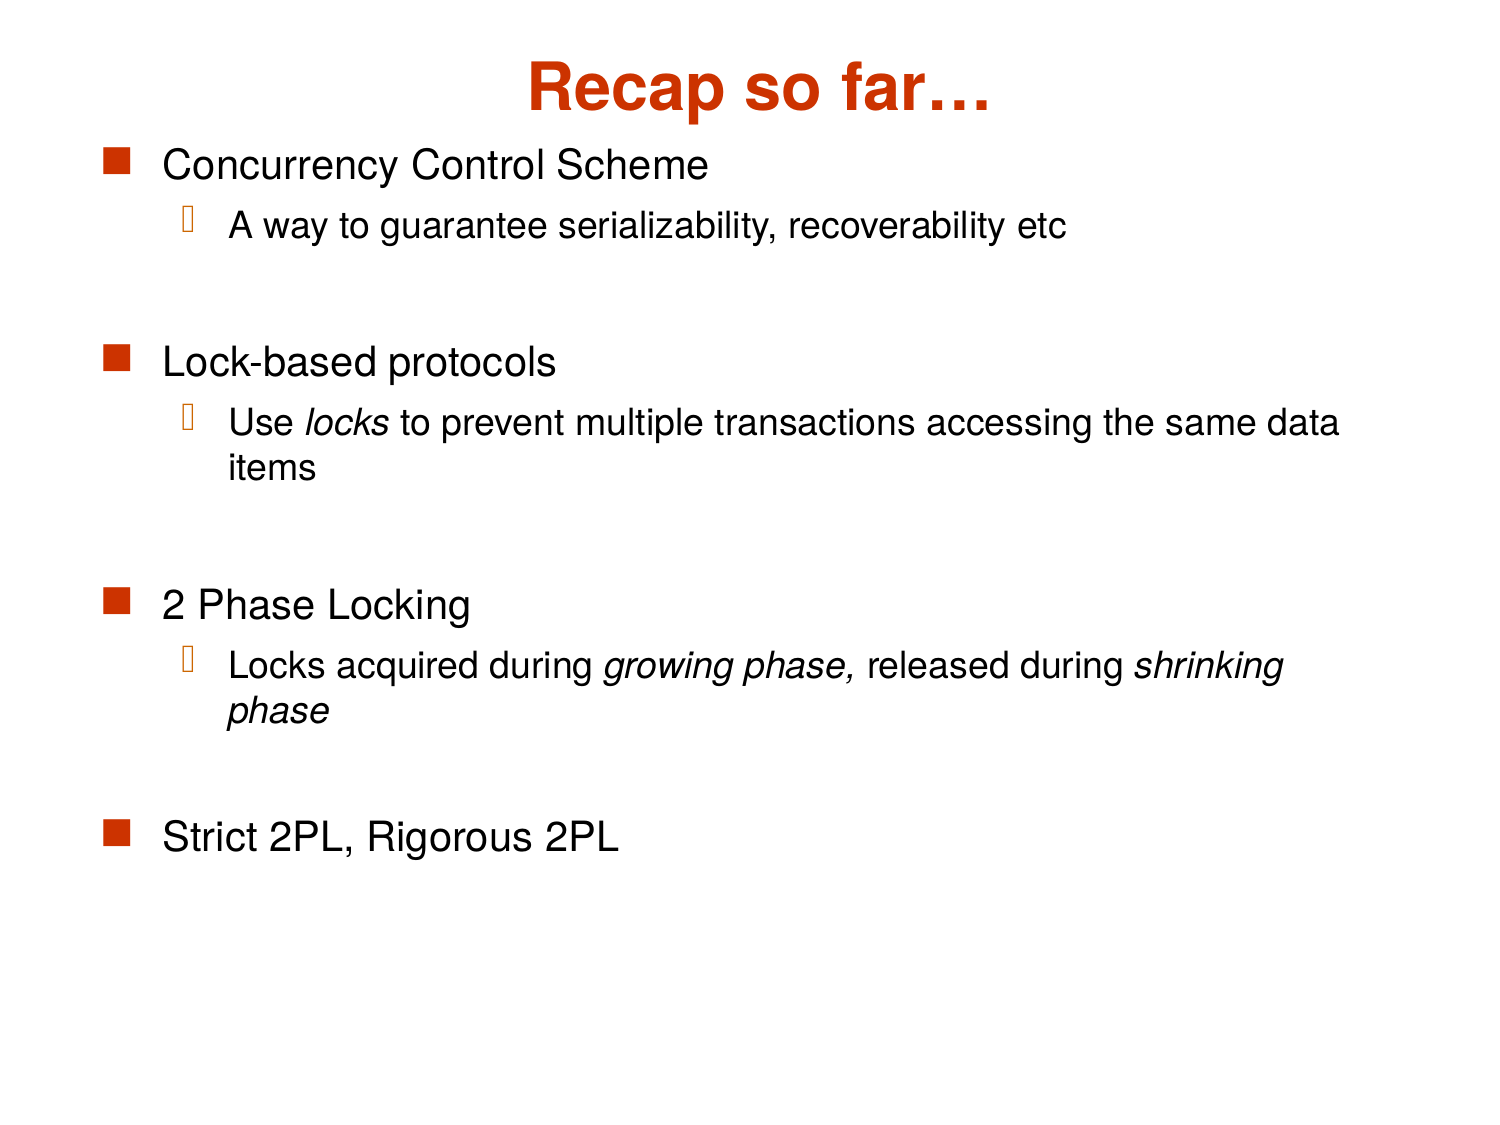

# Recap so far…
Concurrency Control Scheme
A way to guarantee serializability, recoverability etc

Lock-based protocols
Use locks to prevent multiple transactions accessing the same data items

2 Phase Locking
Locks acquired during growing phase, released during shrinking phase

Strict 2PL, Rigorous 2PL